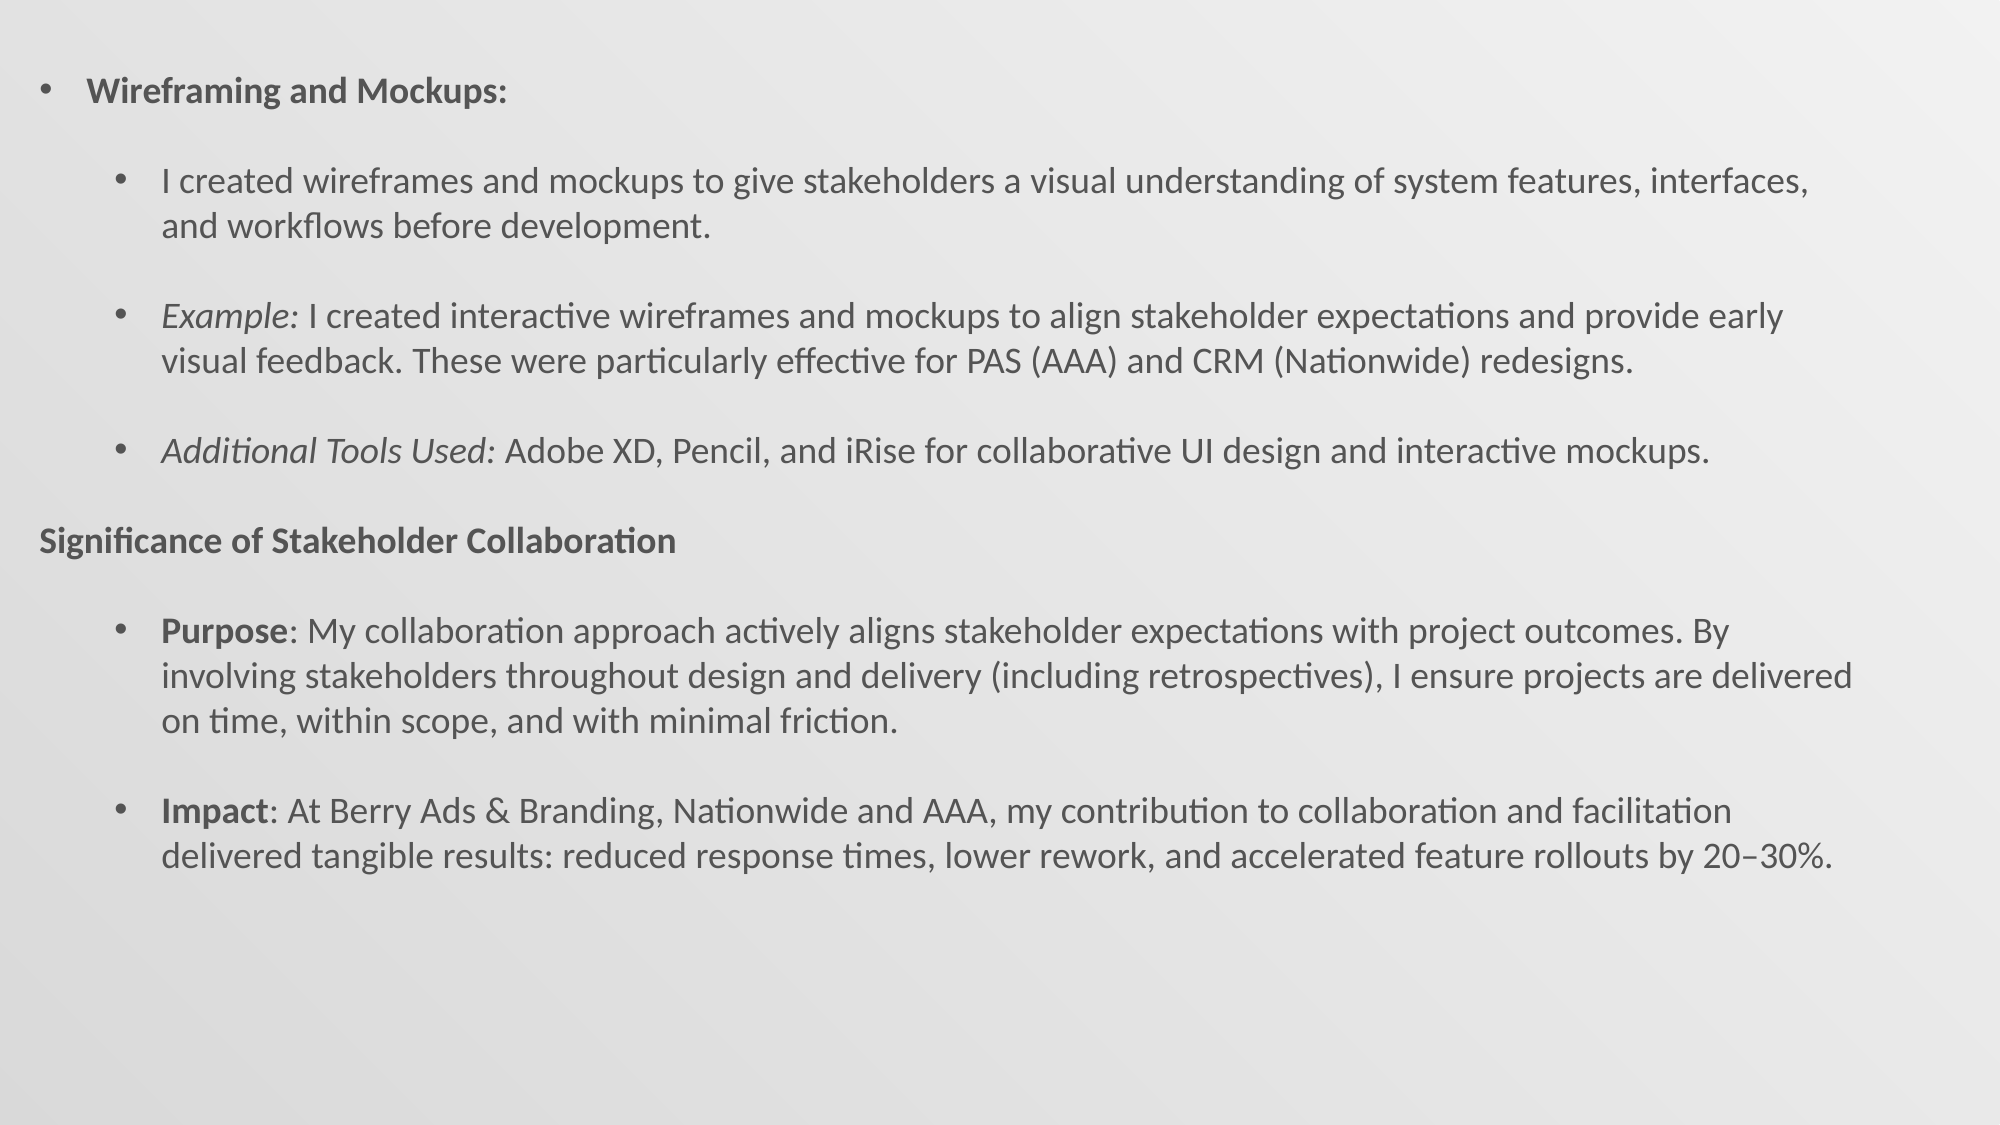

Wireframing and Mockups:

I created wireframes and mockups to give stakeholders a visual understanding of system features, interfaces, and workflows before development.

Example: I created interactive wireframes and mockups to align stakeholder expectations and provide early visual feedback. These were particularly effective for PAS (AAA) and CRM (Nationwide) redesigns.

Additional Tools Used: Adobe XD, Pencil, and iRise for collaborative UI design and interactive mockups.

Significance of Stakeholder Collaboration

Purpose: My collaboration approach actively aligns stakeholder expectations with project outcomes. By involving stakeholders throughout design and delivery (including retrospectives), I ensure projects are delivered on time, within scope, and with minimal friction.

Impact: At Berry Ads & Branding, Nationwide and AAA, my contribution to collaboration and facilitation delivered tangible results: reduced response times, lower rework, and accelerated feature rollouts by 20–30%.